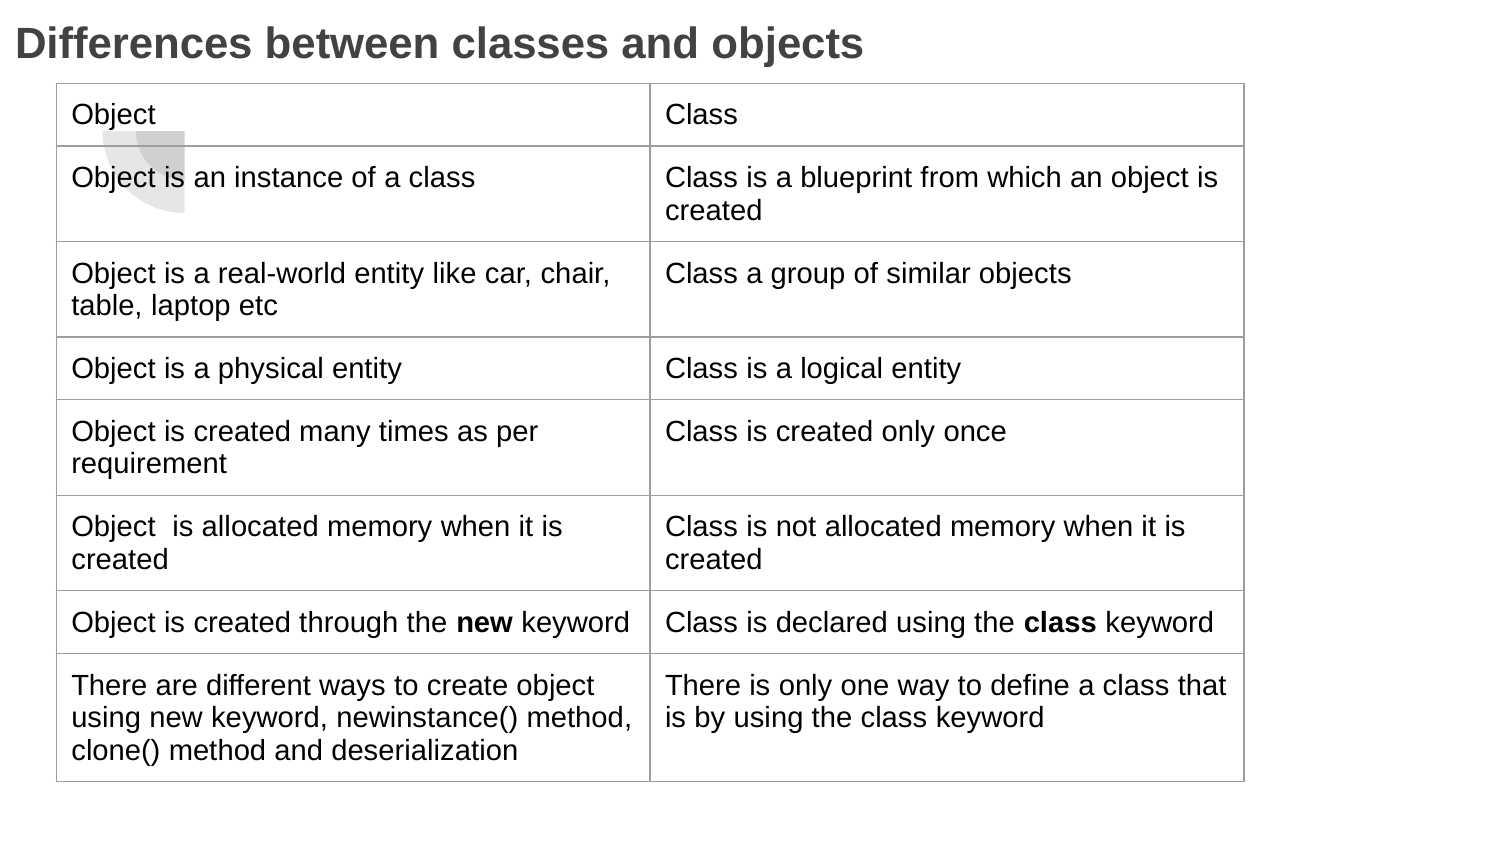

# Differences between classes and objects
| Object | Class |
| --- | --- |
| Object is an instance of a class | Class is a blueprint from which an object is created |
| Object is a real-world entity like car, chair, table, laptop etc | Class a group of similar objects |
| Object is a physical entity | Class is a logical entity |
| Object is created many times as per requirement | Class is created only once |
| Object is allocated memory when it is created | Class is not allocated memory when it is created |
| Object is created through the new keyword | Class is declared using the class keyword |
| There are different ways to create object using new keyword, newinstance() method, clone() method and deserialization | There is only one way to define a class that is by using the class keyword |